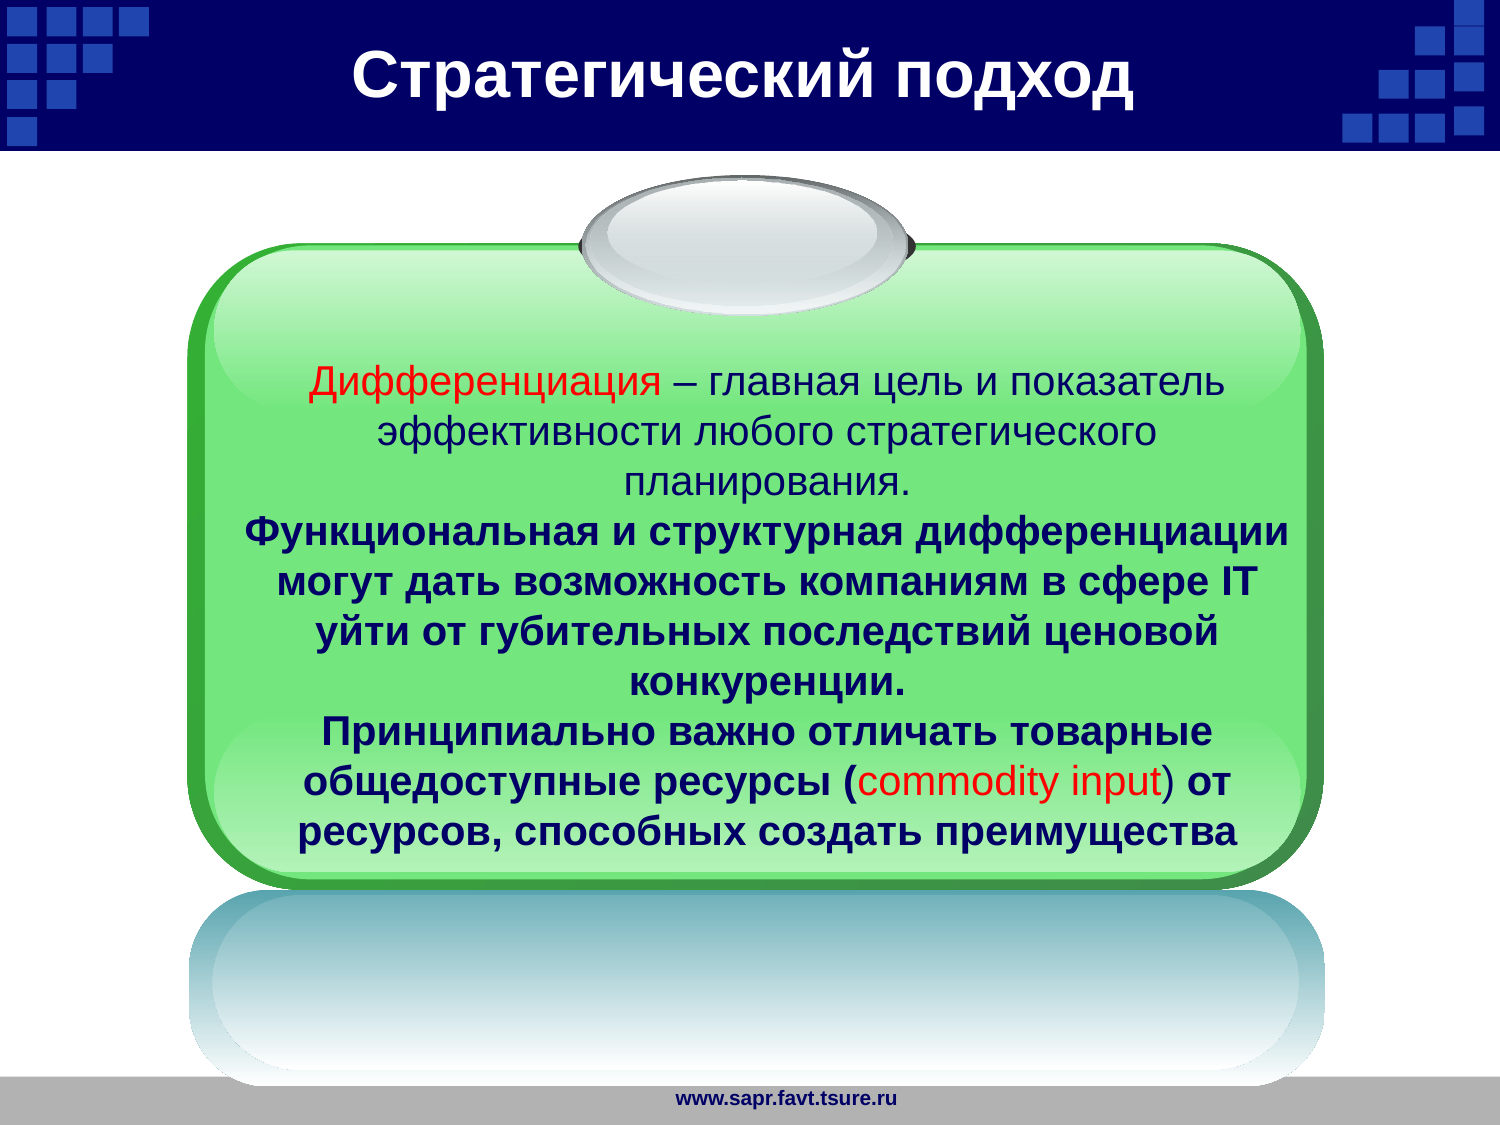

Стратегический подход

Дифференциация – главная цель и показатель эффективности любого стратегического планирования.
Функциональная и структурная дифференциации могут дать возможность компаниям в сфере IT уйти от губительных последствий ценовой конкуренции.
Принципиально важно отличать товарные общедоступные ресурсы (commodity input) от ресурсов, способных создать преимущества

www.sapr.favt.tsure.ru